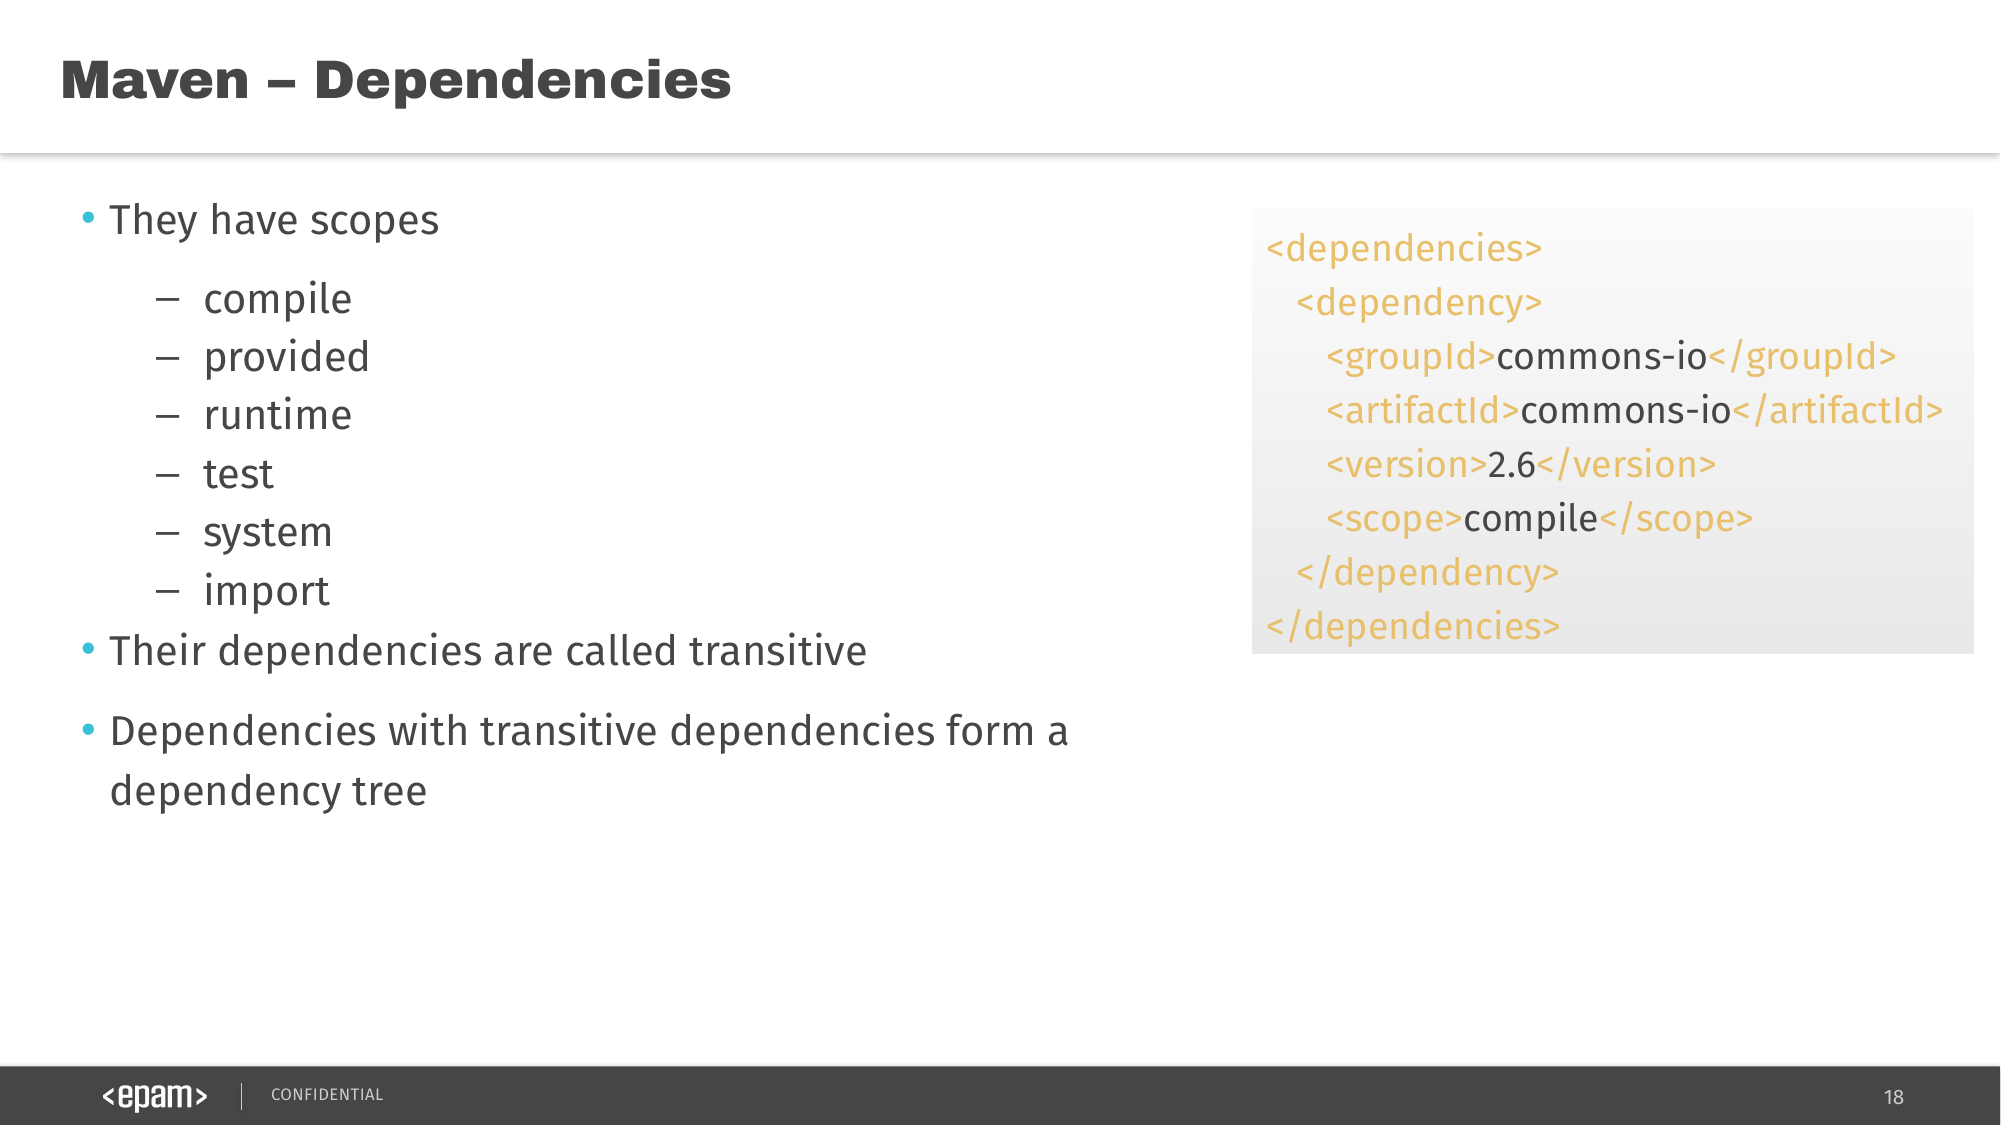

Maven – Dependencies
They have scopes
compile
provided
runtime
test
system
import
Their dependencies are called transitive
Dependencies with transitive dependencies form a dependency tree
<dependencies>
   <dependency>
      <groupId>commons-io</groupId>
      <artifactId>commons-io</artifactId>
      <version>2.6</version>
      <scope>compile</scope>
   </dependency>
</dependencies>